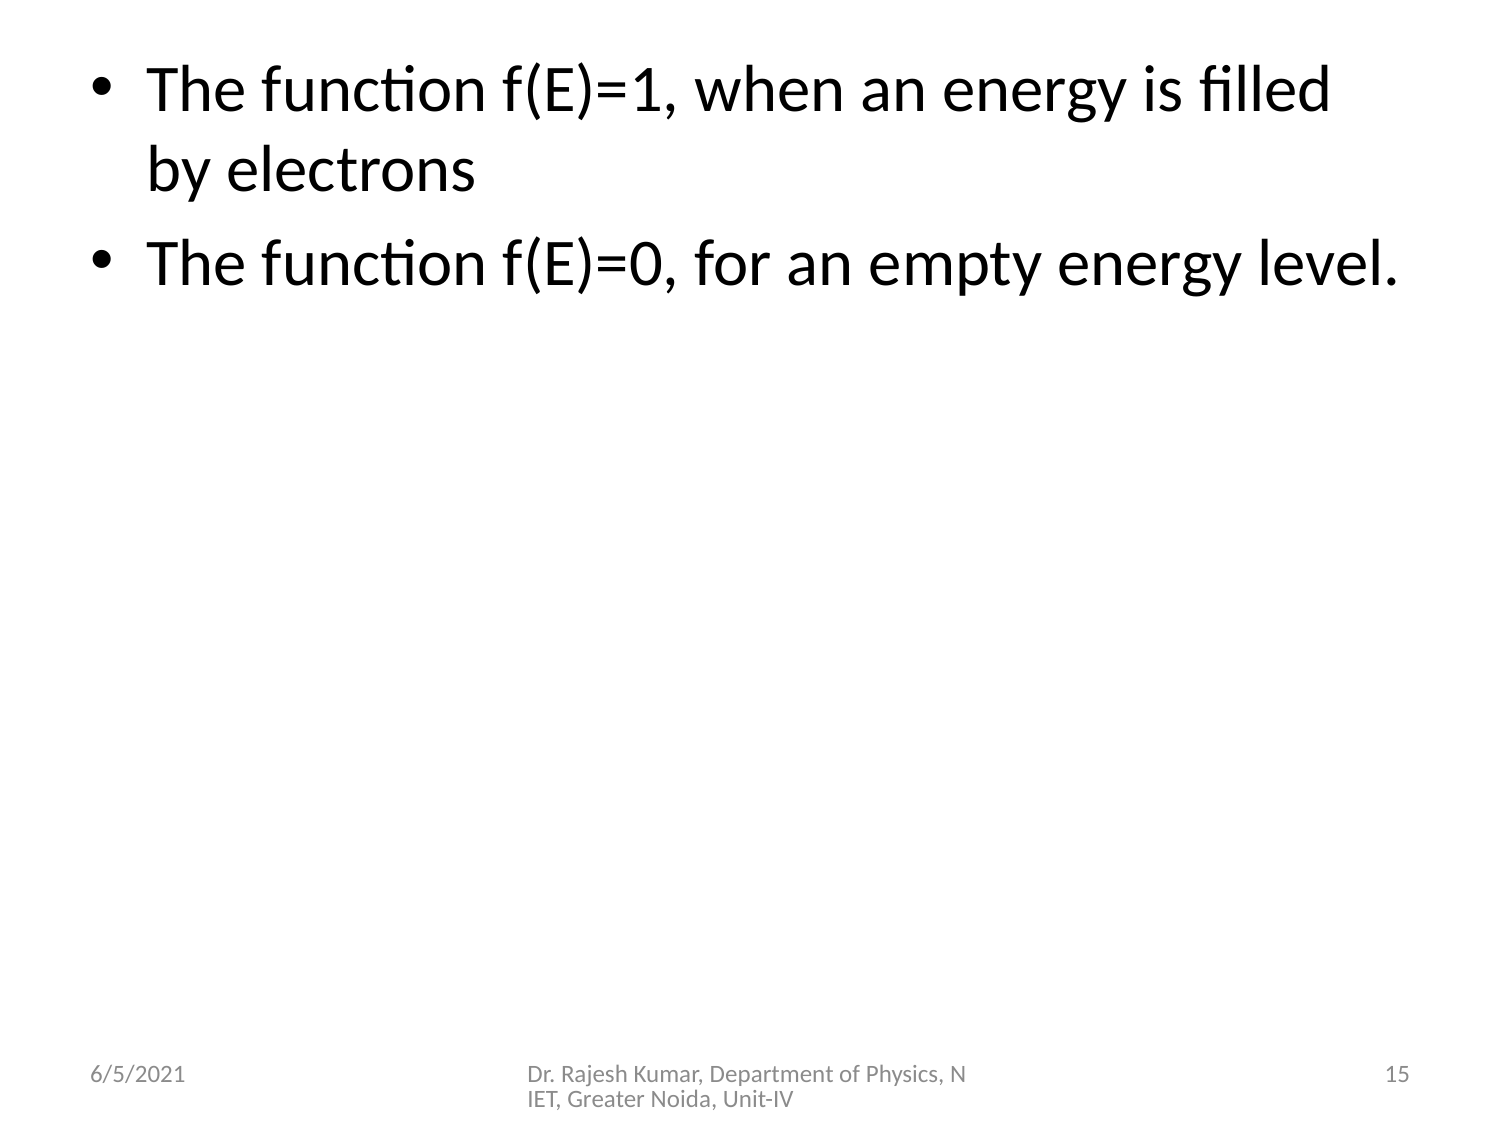

The function f(E)=1, when an energy is filled by electrons
The function f(E)=0, for an empty energy level.

6/5/2021
Dr. Rajesh Kumar, Department of Physics, NIET, Greater Noida, Unit-IV
15